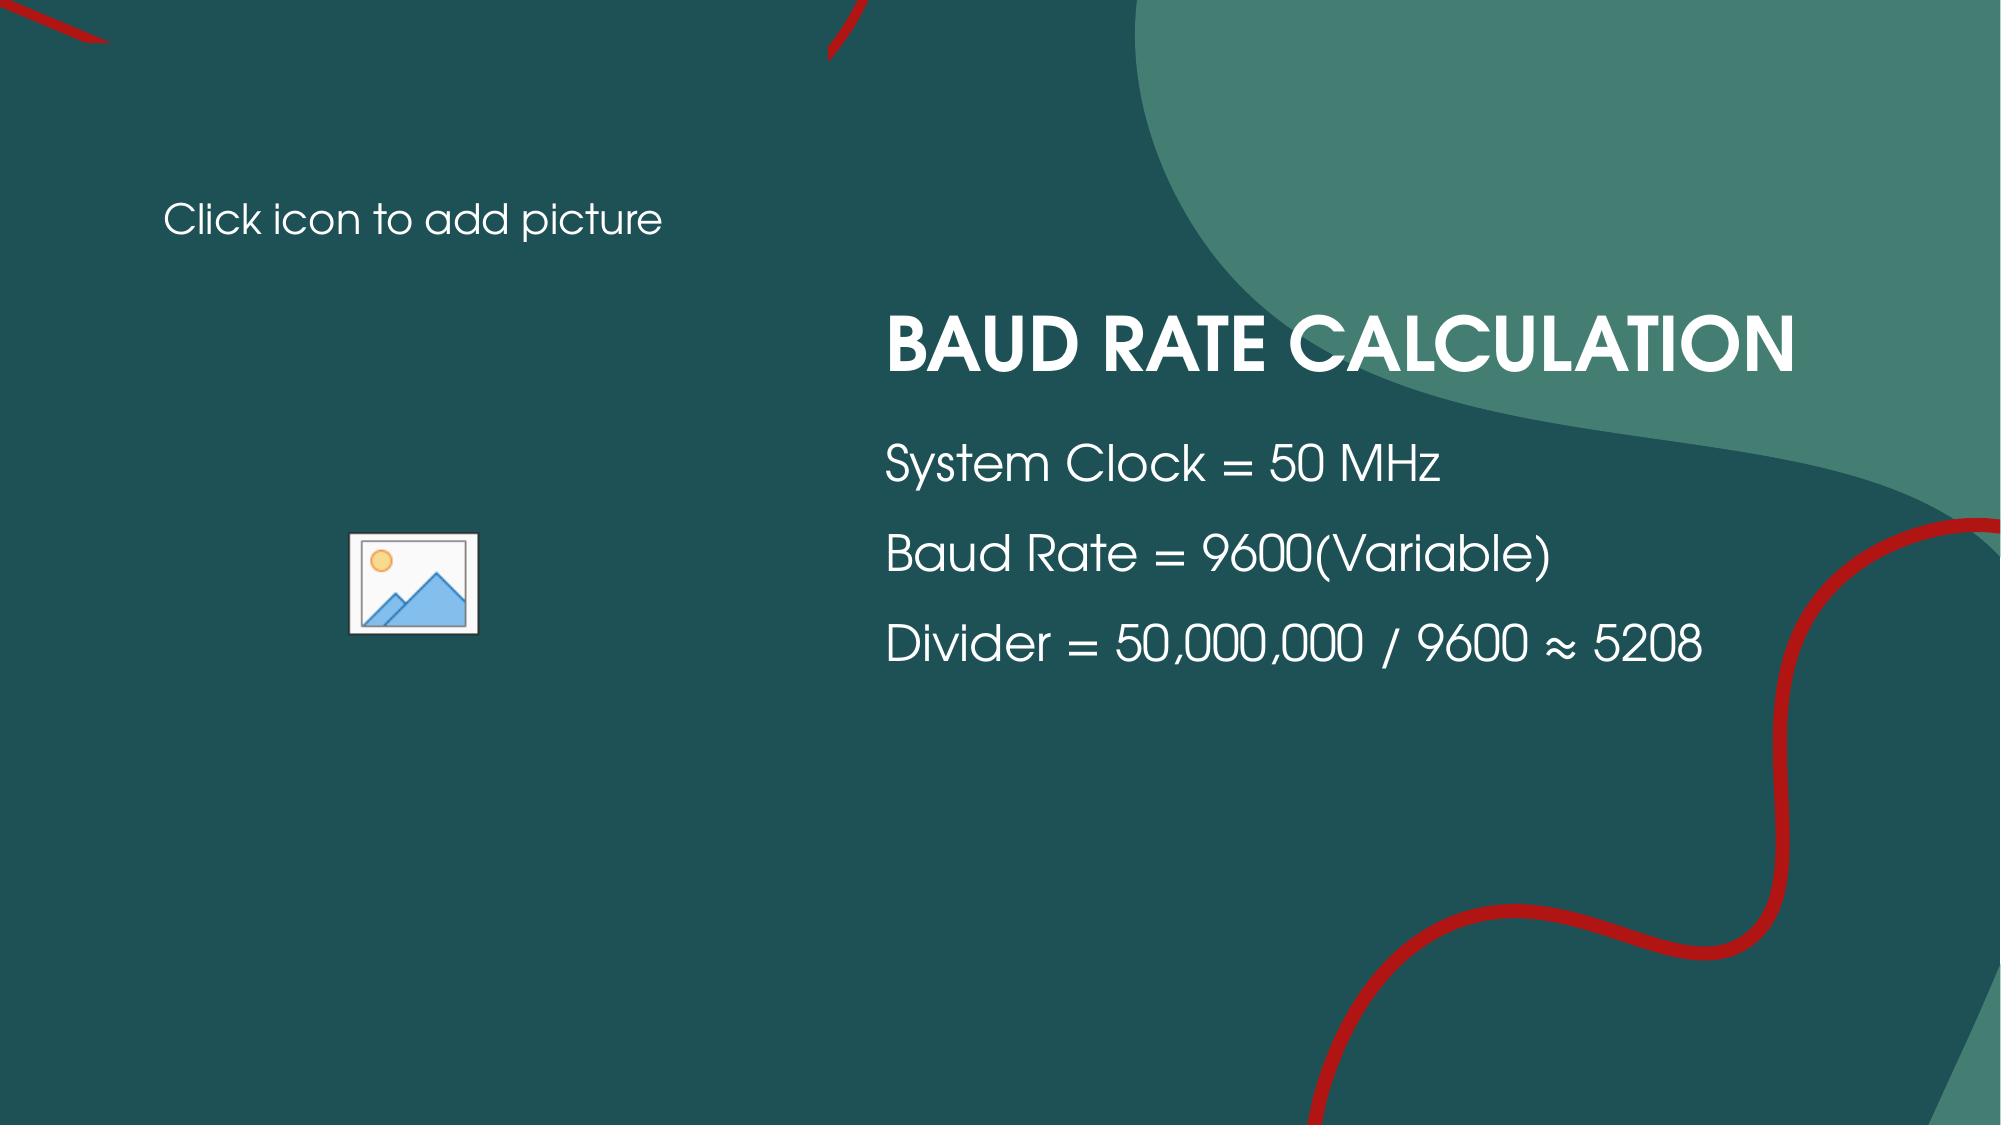

# BAUD RATE CALCULATION System Clock = 50 MHz Baud Rate = 9600(Variable) Divider = 50,000,000 / 9600 ≈ 5208